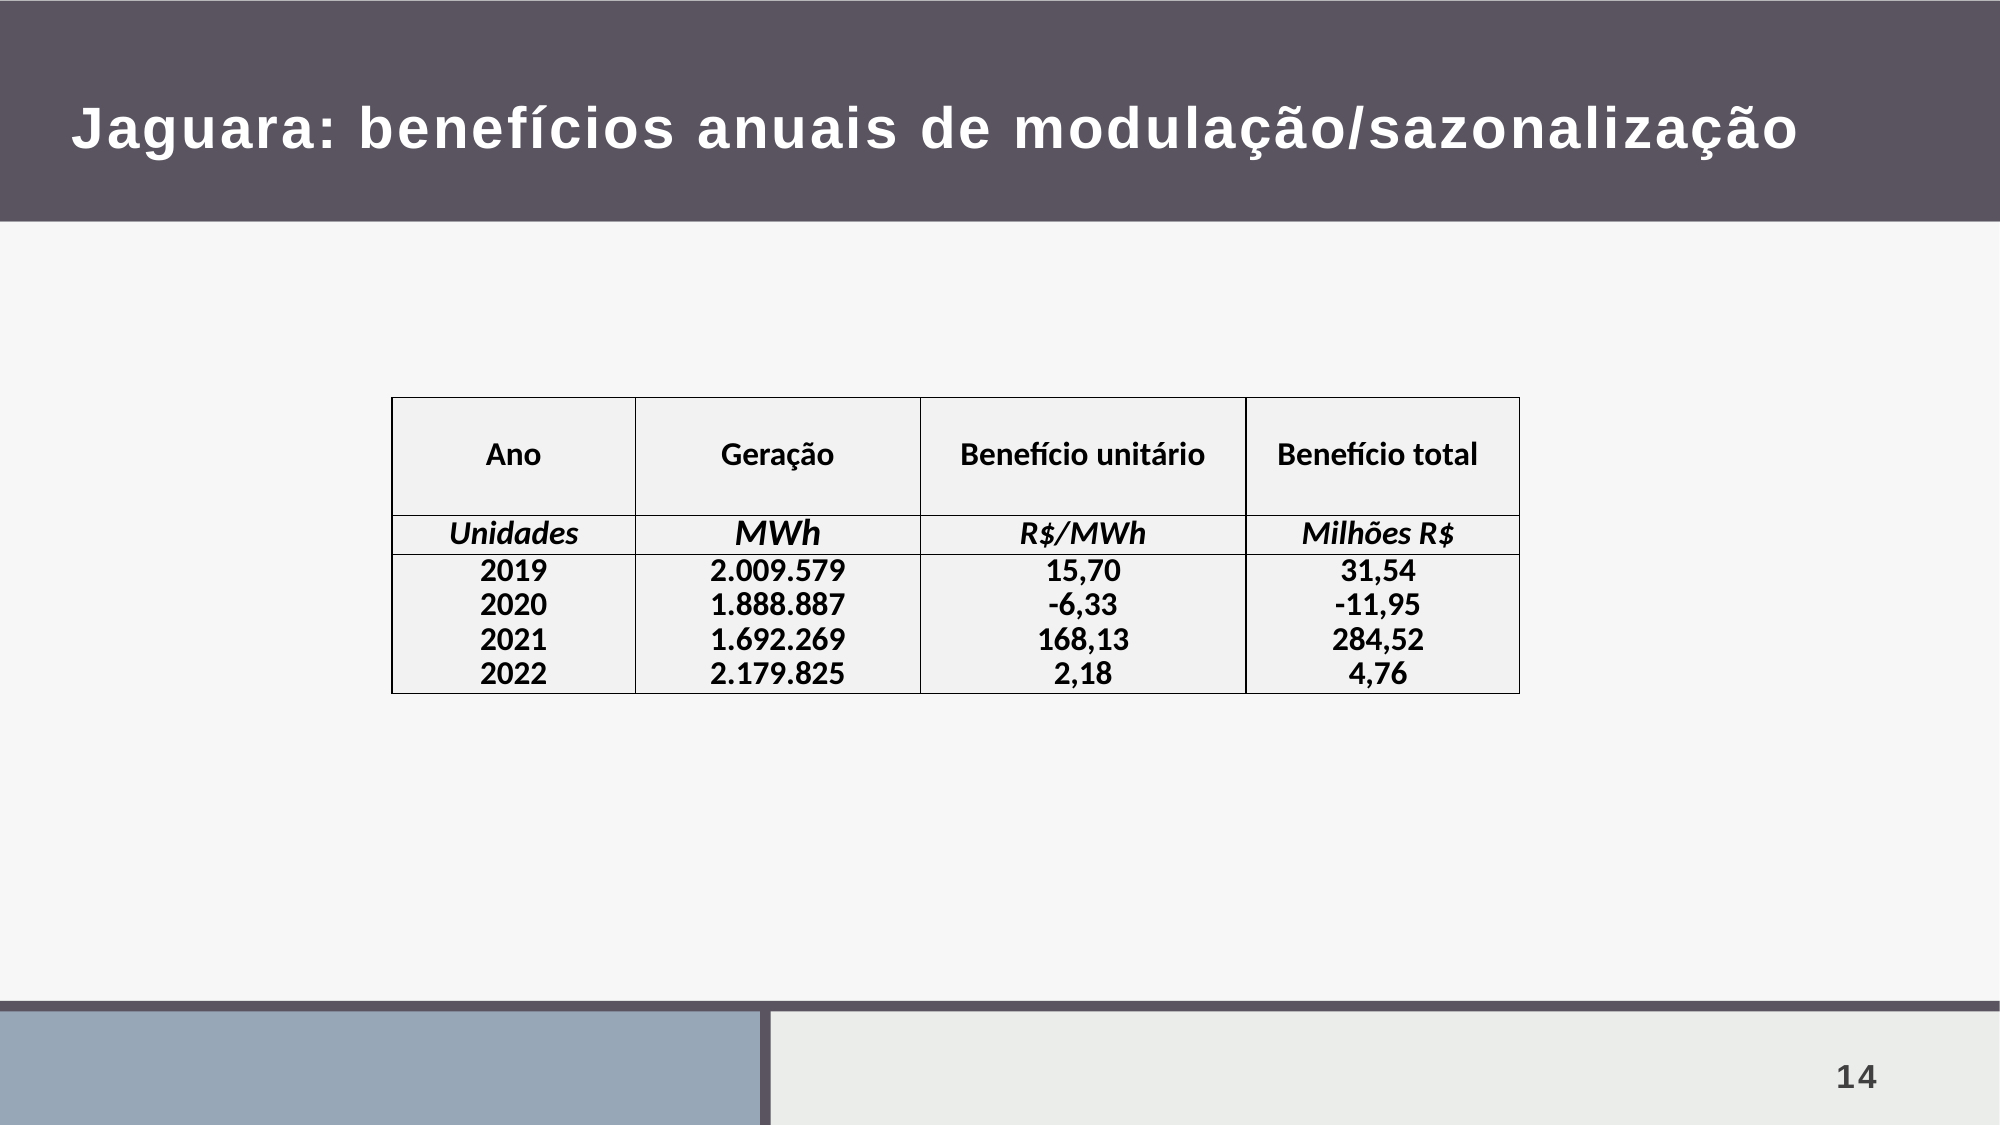

# Jaguara: benefícios anuais de modulação/sazonalização
| Ano | Geração | Benefício unitário | Benefício total |  |
| --- | --- | --- | --- | --- |
| Unidades | MWh | R$/MWh | Milhões R$ |  |
| 2019 | 2.009.579 | 15,70 | 31,54 |  |
| 2020 | 1.888.887 | -6,33 | -11,95 |  |
| 2021 | 1.692.269 | 168,13 | 284,52 |  |
| 2022 | 2.179.825 | 2,18 | 4,76 |  |
14